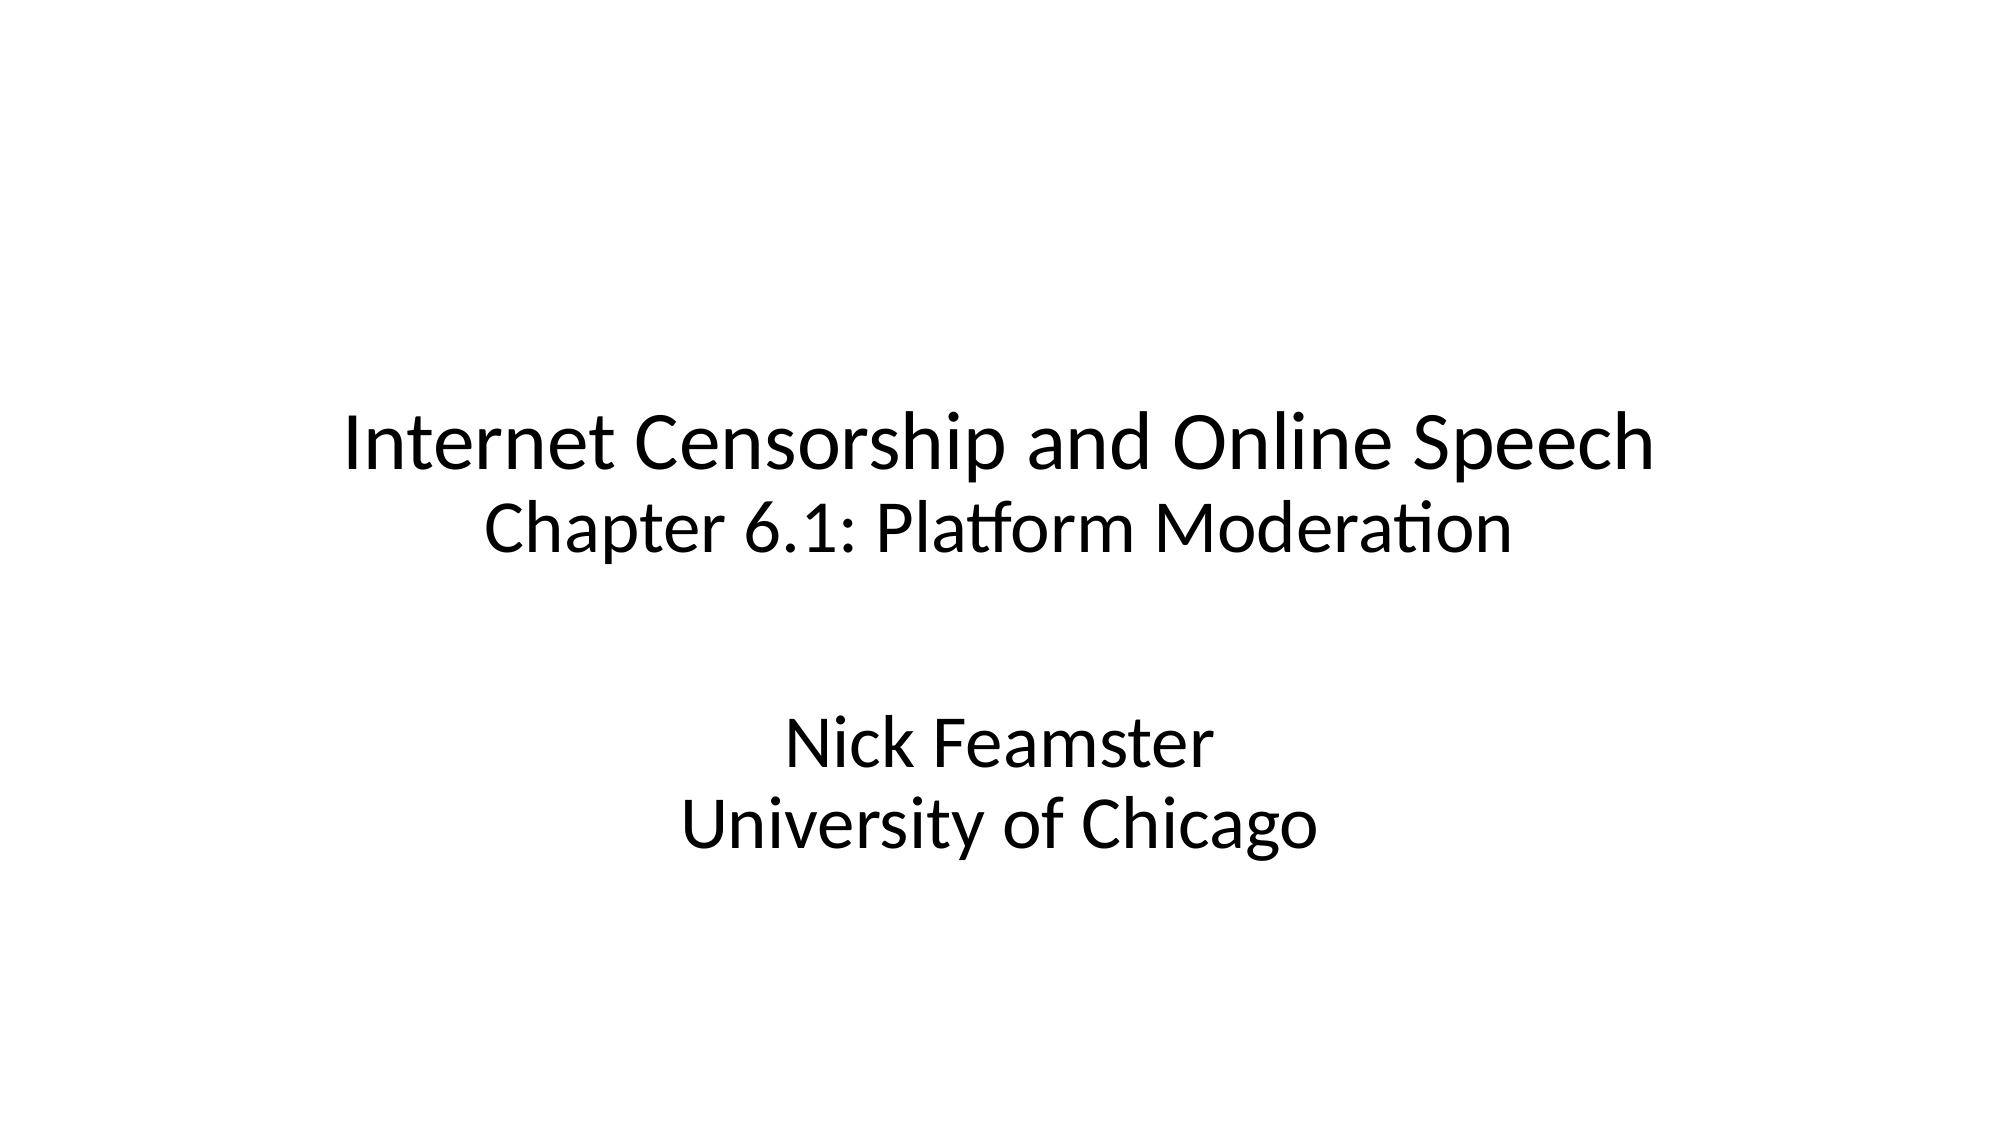

# Internet Censorship and Online Speech Chapter 6.1: Platform Moderation
Nick Feamster
University of Chicago